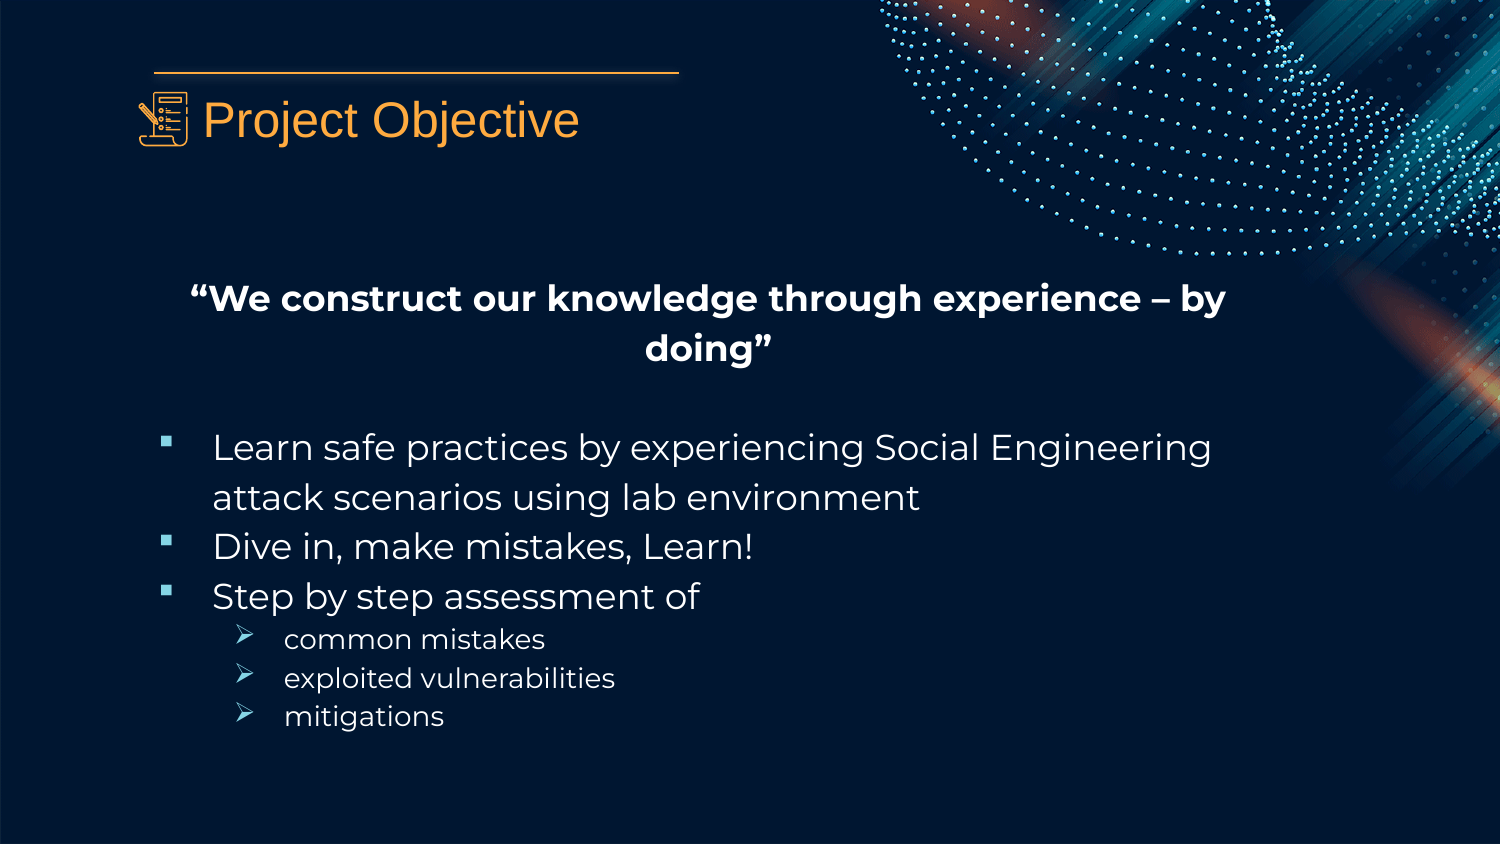

# Project Objective

“We construct our knowledge through experience – by doing”

Learn safe practices by experiencing Social Engineering attack scenarios using lab environment
Dive in, make mistakes, Learn!
Step by step assessment of
common mistakes
exploited vulnerabilities
mitigations